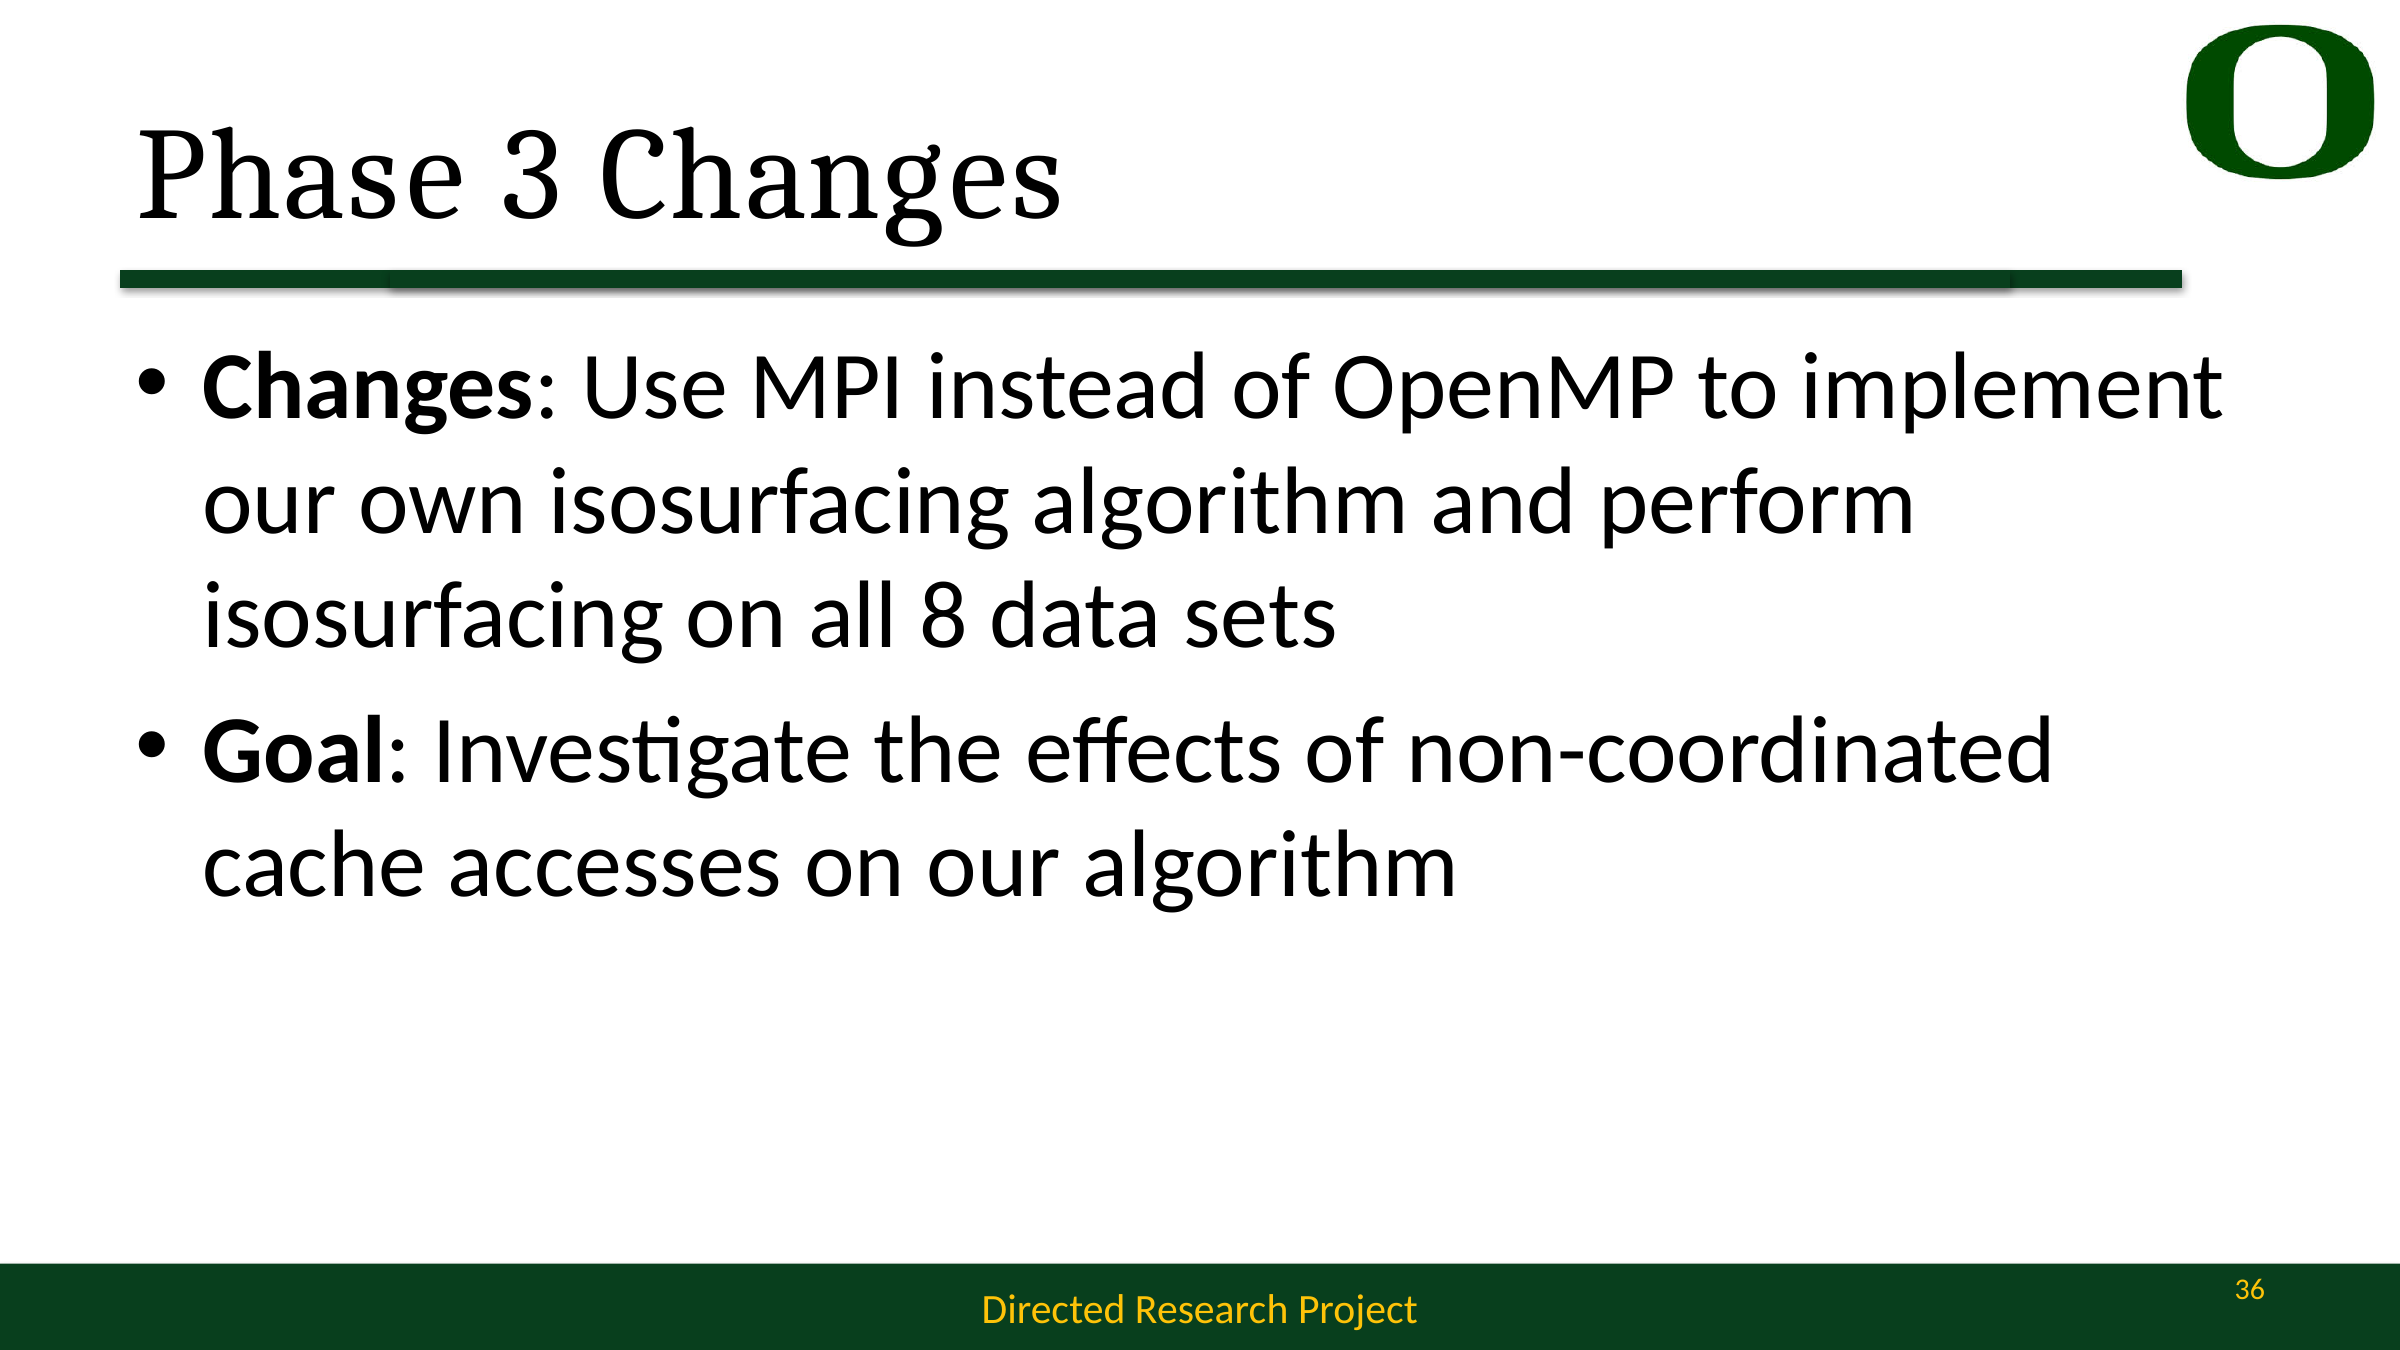

# Phase 3 Changes
Changes: Use MPI instead of OpenMP to implement our own isosurfacing algorithm and perform isosurfacing on all 8 data sets
Goal: Investigate the effects of non-coordinated cache accesses on our algorithm
36